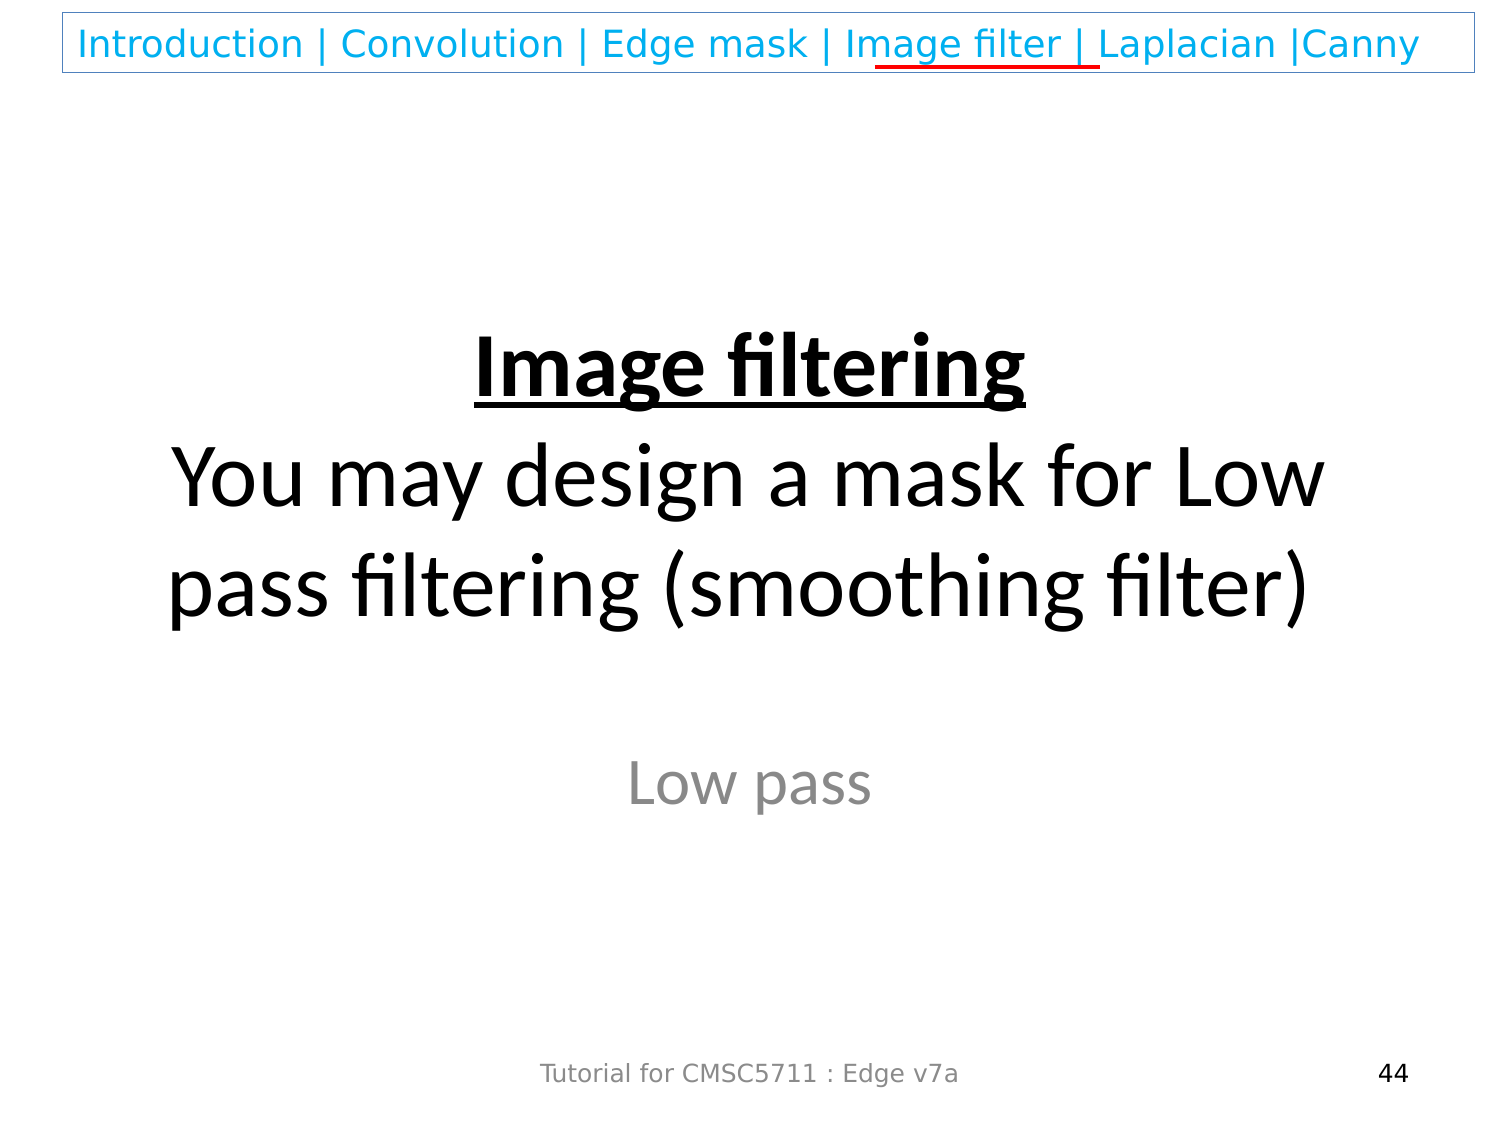

# Image filtering You may design a mask for Low pass filtering (smoothing filter)

Low pass

Tutorial for CMSC5711 : Edge v7a
44